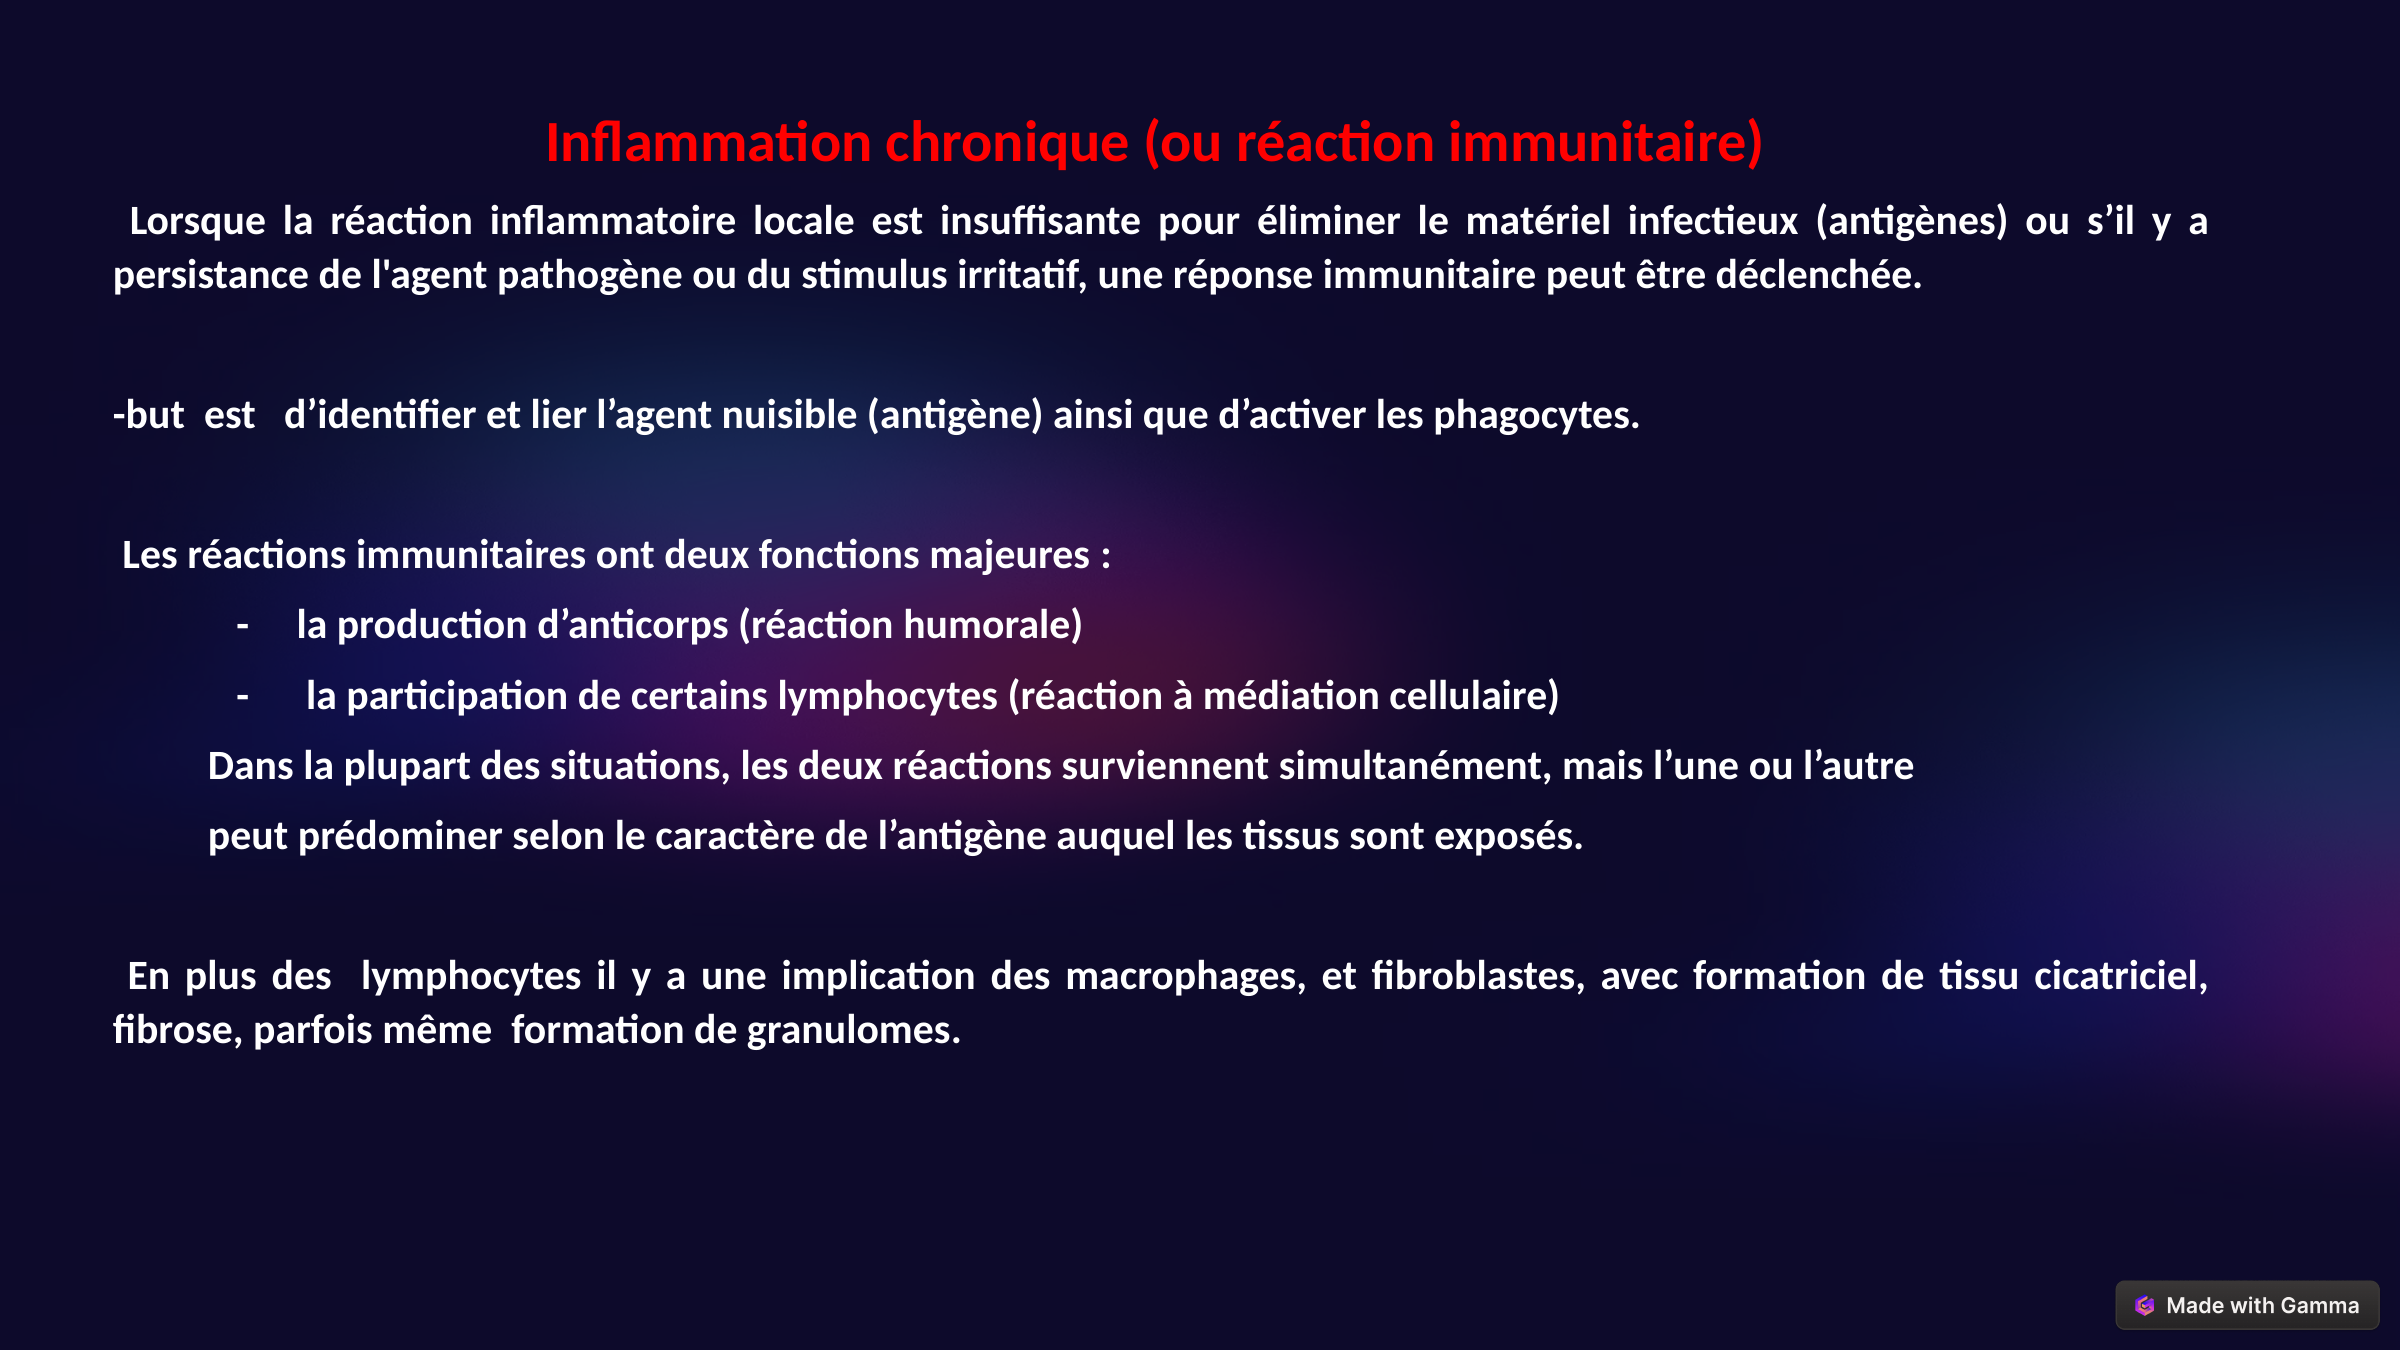

Inflammation chronique (ou réaction immunitaire)
 Lorsque la réaction inflammatoire locale est insuffisante pour éliminer le matériel infectieux (antigènes) ou s’il y a persistance de l'agent pathogène ou du stimulus irritatif, une réponse immunitaire peut être déclenchée.

-but  est   d’identifier et lier l’agent nuisible (antigène) ainsi que d’activer les phagocytes.

 Les réactions immunitaires ont deux fonctions majeures :
             -     la production d’anticorps (réaction humorale)
             -      la participation de certains lymphocytes (réaction à médiation cellulaire)
          Dans la plupart des situations, les deux réactions surviennent simultanément, mais l’une ou l’autre
          peut prédominer selon le caractère de l’antigène auquel les tissus sont exposés.

 En plus des  lymphocytes il y a une implication des macrophages, et fibroblastes, avec formation de tissu cicatriciel, fibrose, parfois même  formation de granulomes.